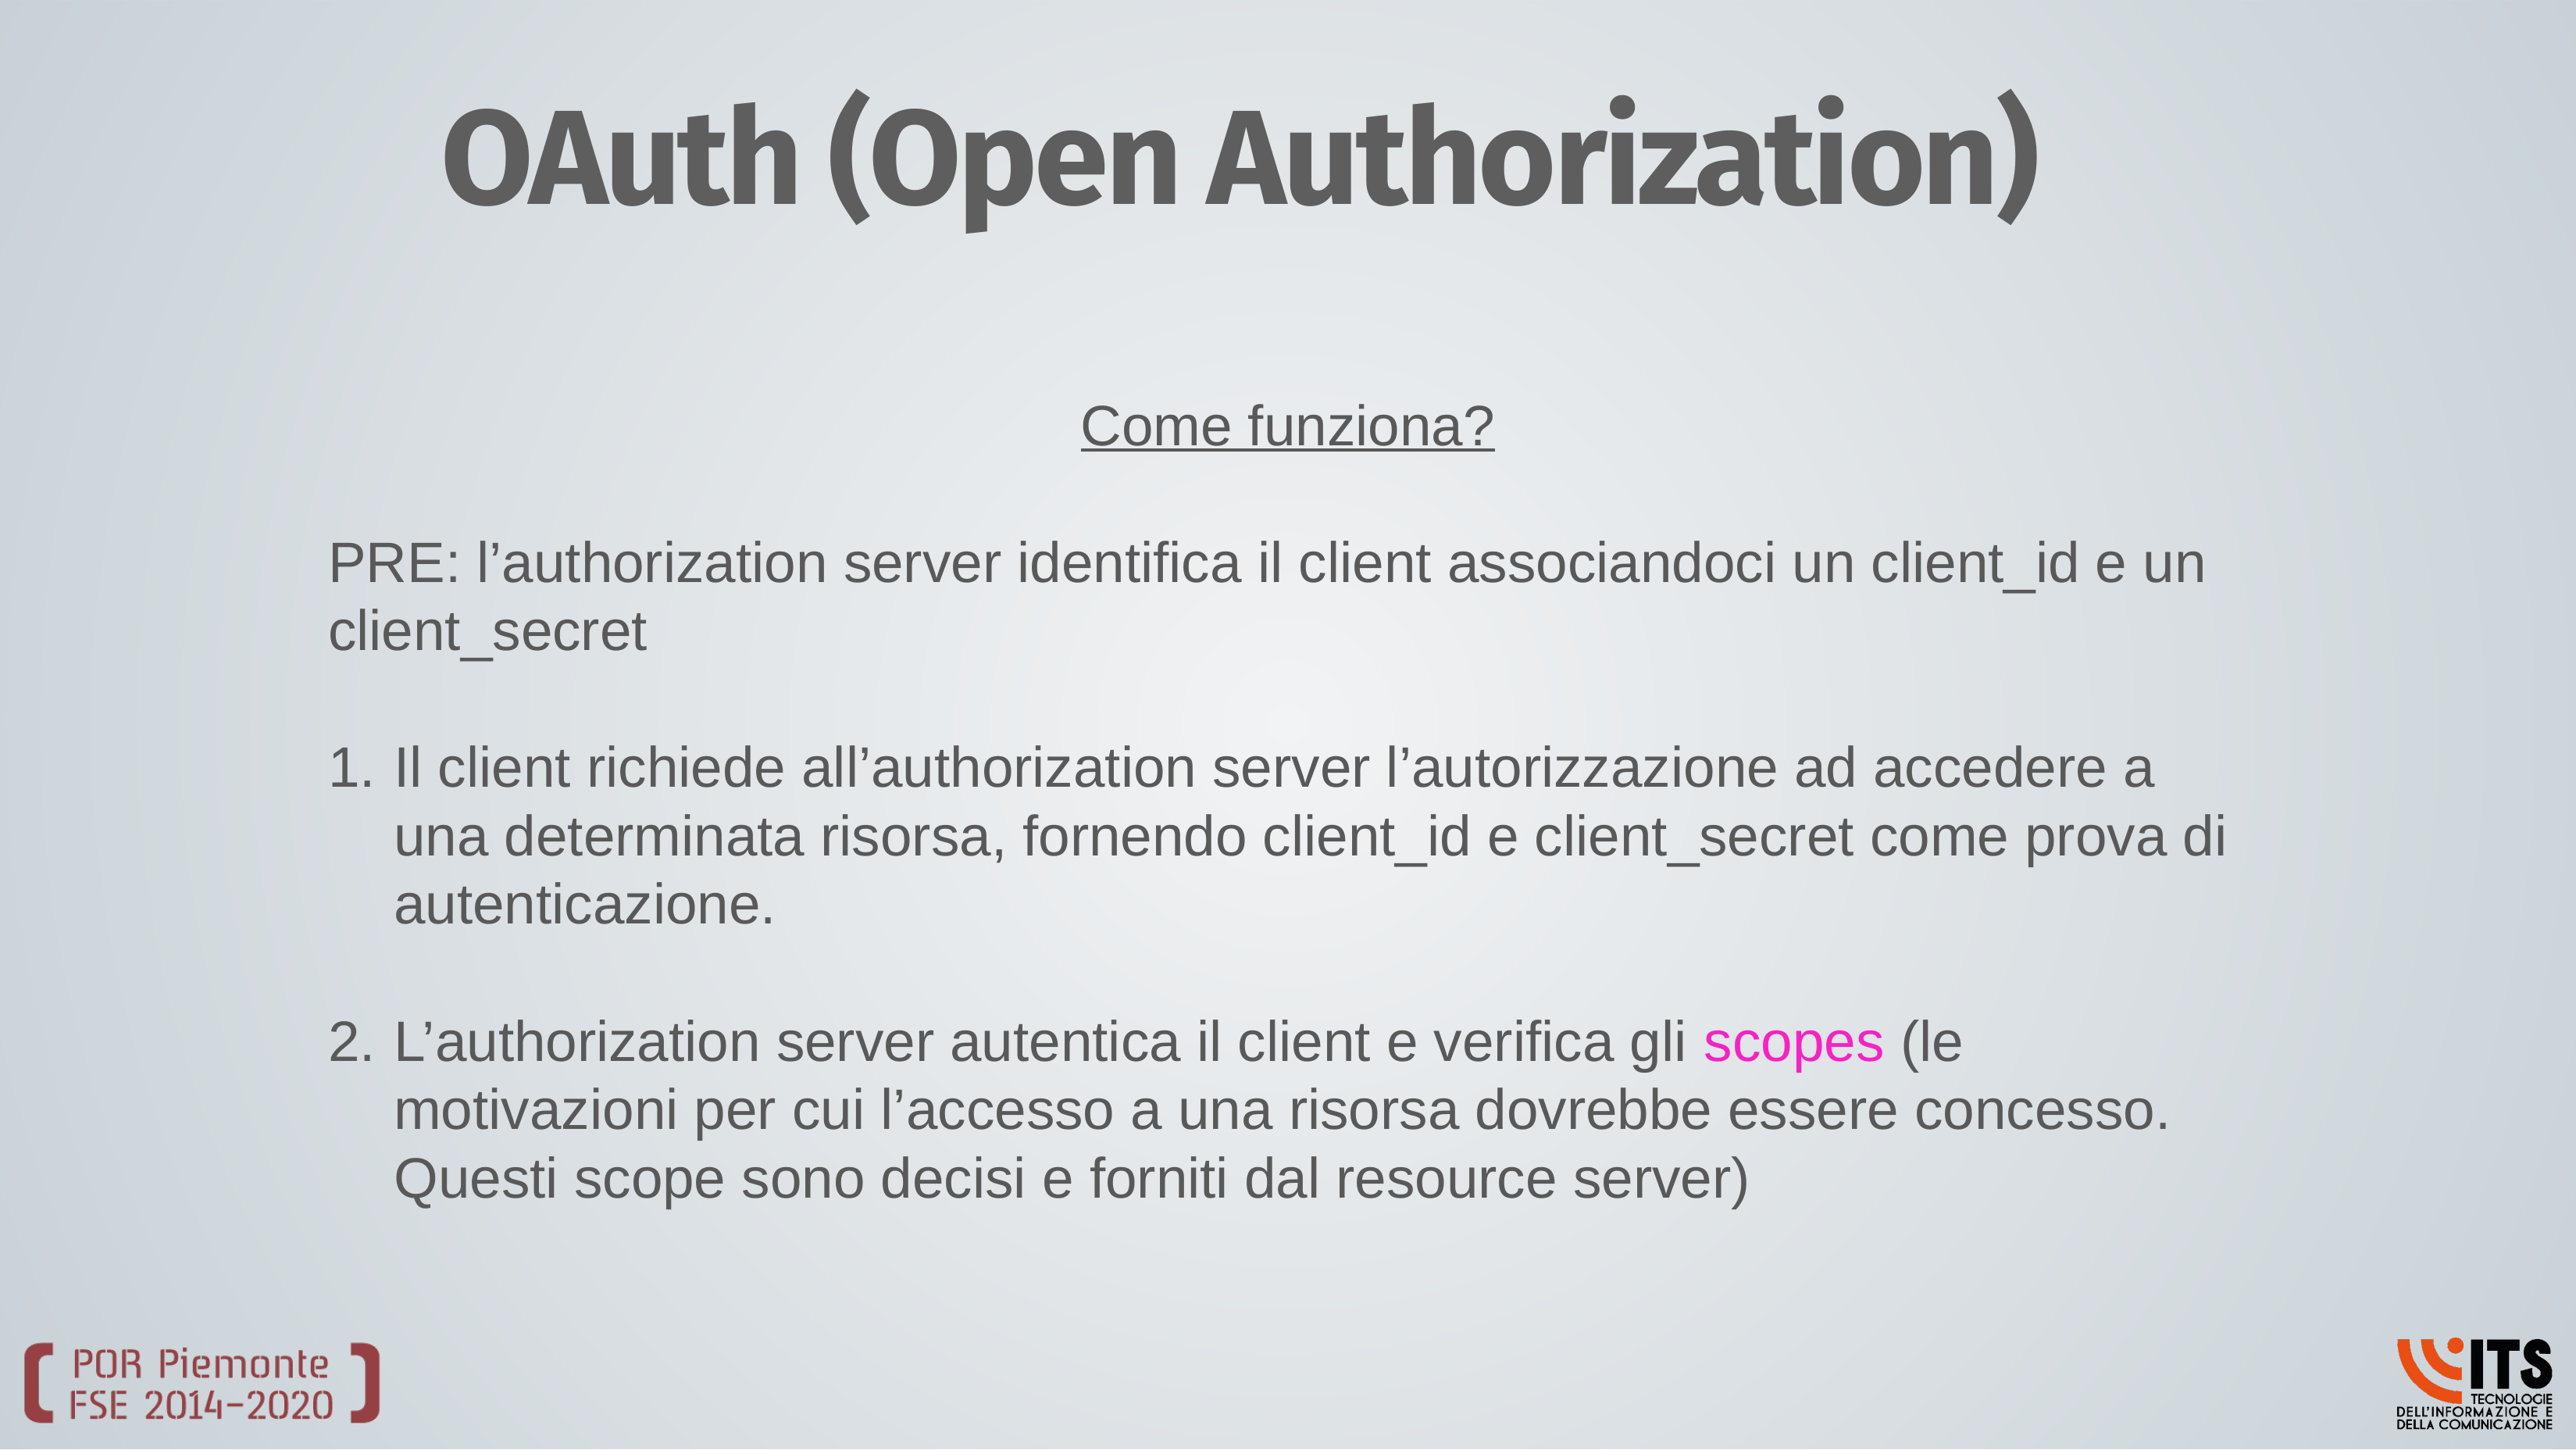

# OAuth (Open Authorization)
Come funziona?

PRE: l’authorization server identifica il client associandoci un client_id e un client_secret

Il client richiede all’authorization server l’autorizzazione ad accedere a una determinata risorsa, fornendo client_id e client_secret come prova di autenticazione.

L’authorization server autentica il client e verifica gli scopes (le motivazioni per cui l’accesso a una risorsa dovrebbe essere concesso. Questi scope sono decisi e forniti dal resource server)